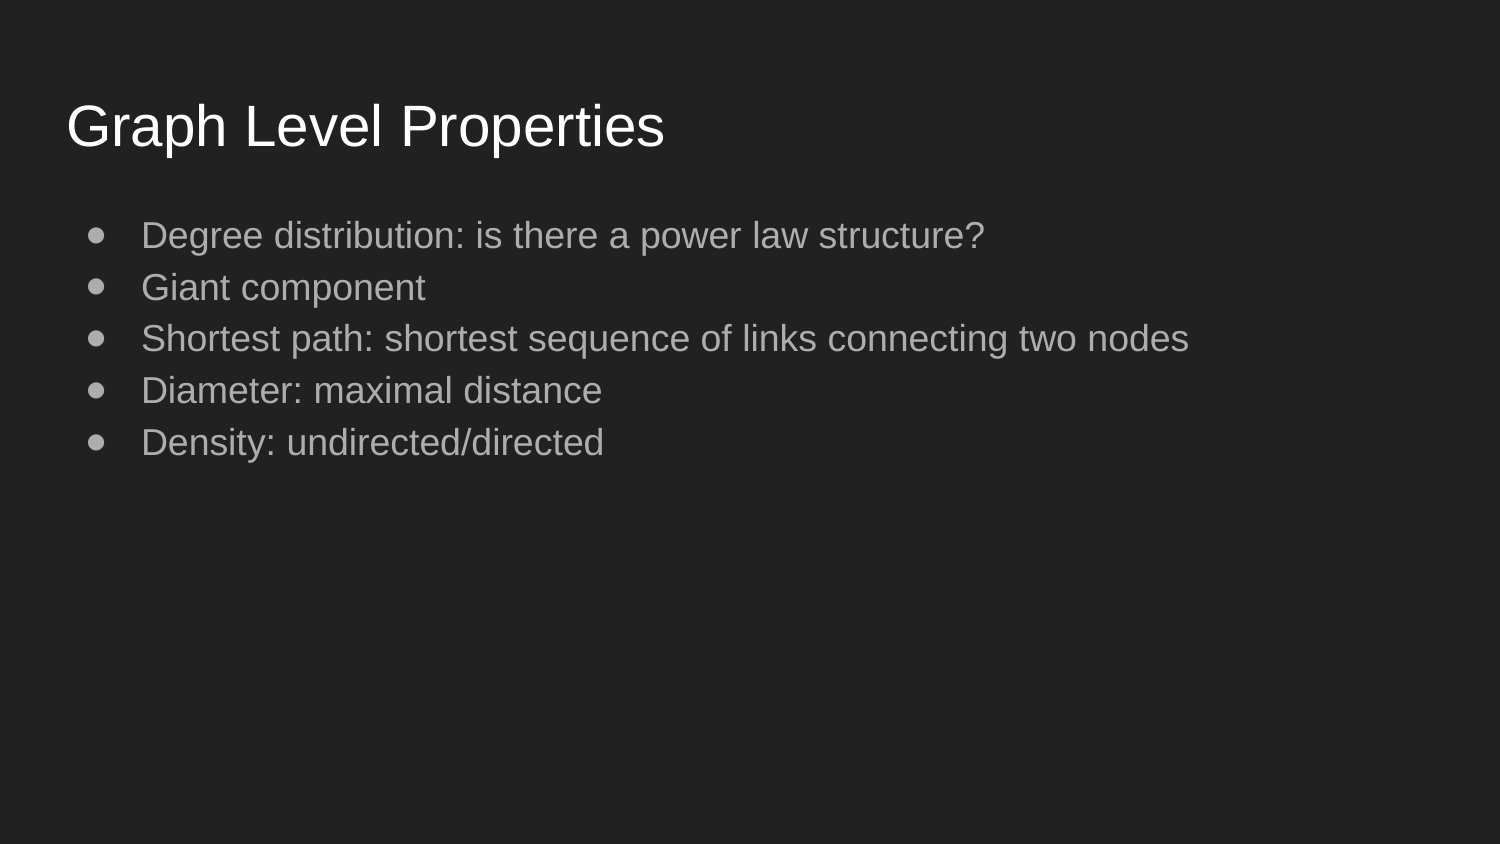

# Graph Level Properties
Degree distribution: is there a power law structure?
Giant component
Shortest path: shortest sequence of links connecting two nodes
Diameter: maximal distance
Density: undirected/directed